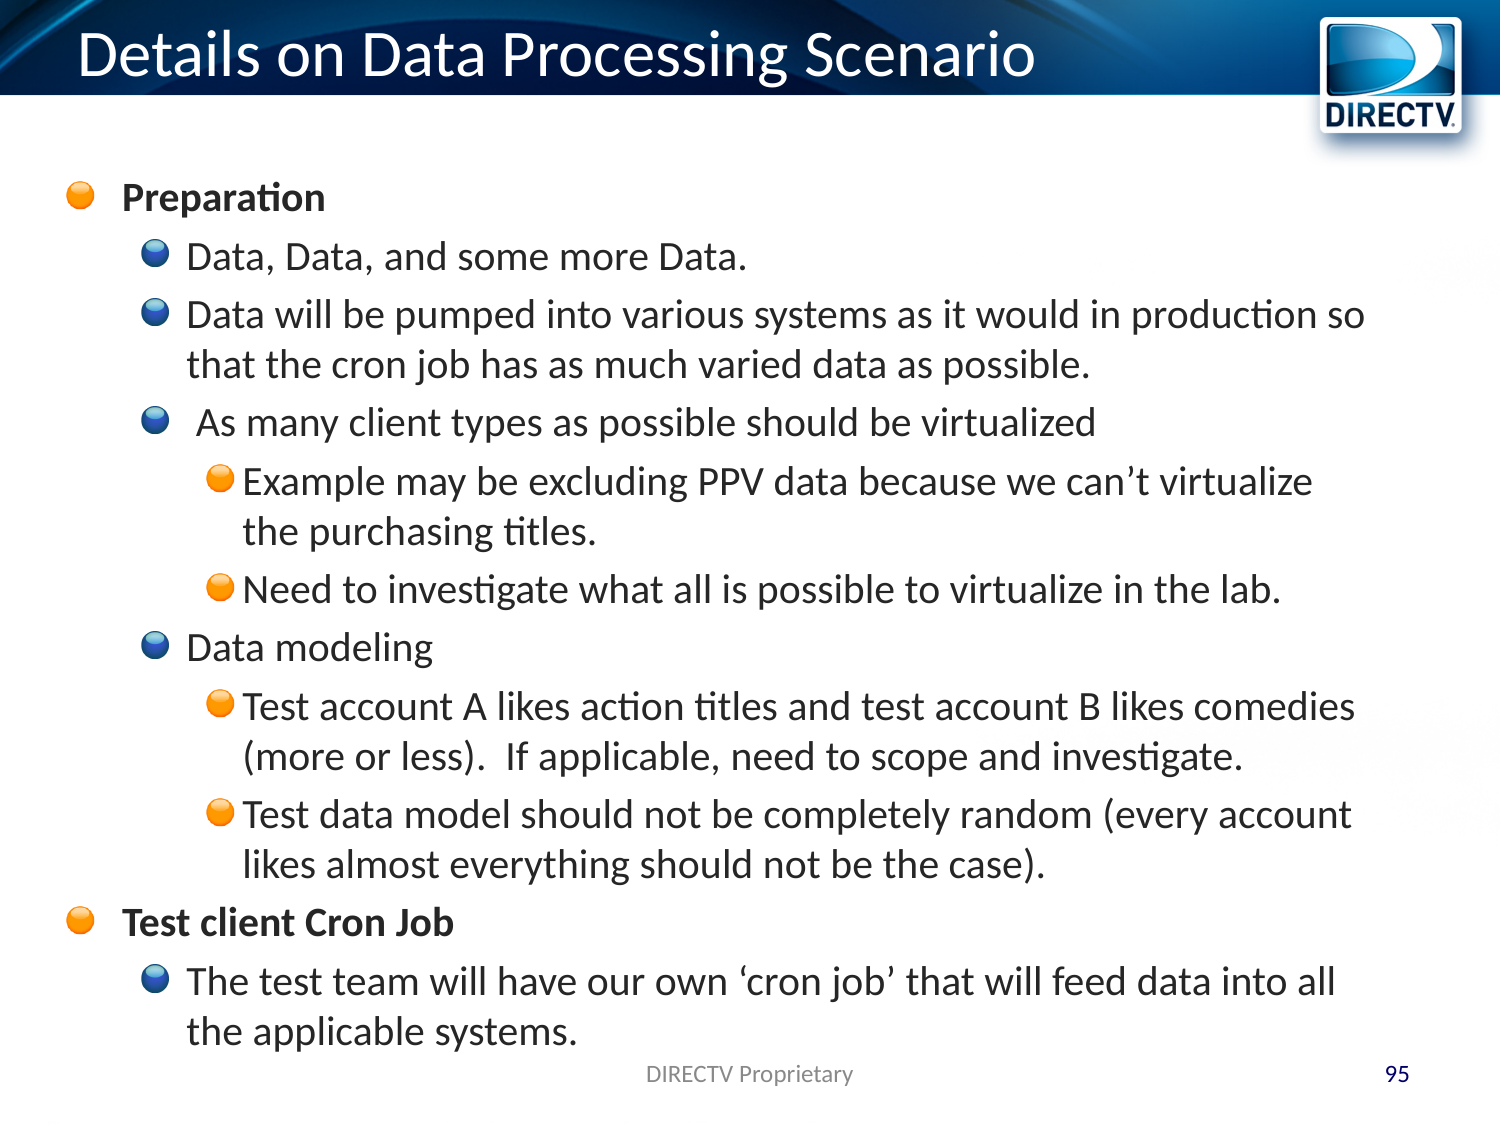

# Details on Data Processing Scenario
Preparation
Data, Data, and some more Data.
Data will be pumped into various systems as it would in production so that the cron job has as much varied data as possible.
 As many client types as possible should be virtualized
Example may be excluding PPV data because we can’t virtualize the purchasing titles.
Need to investigate what all is possible to virtualize in the lab.
Data modeling
Test account A likes action titles and test account B likes comedies (more or less).  If applicable, need to scope and investigate.
Test data model should not be completely random (every account likes almost everything should not be the case).
Test client Cron Job
The test team will have our own ‘cron job’ that will feed data into all the applicable systems.

DIRECTV Proprietary
95